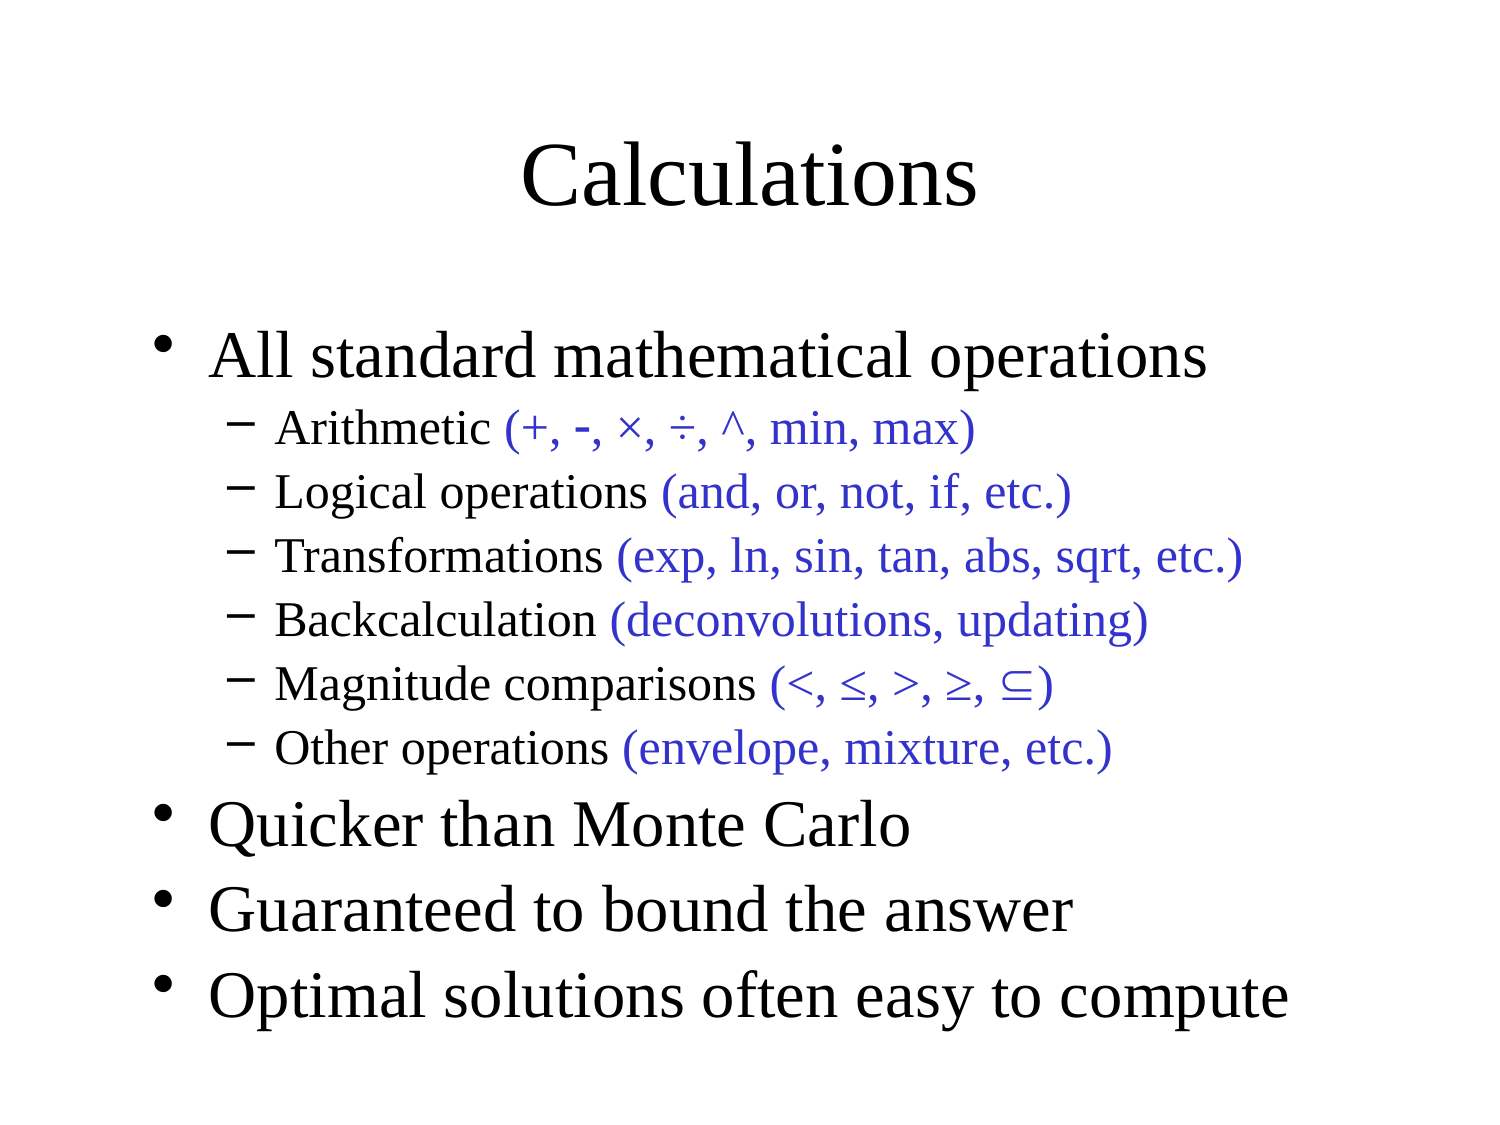

# Calculations
All standard mathematical operations
Arithmetic (+, −, ×, ÷, ^, min, max)
Logical operations (and, or, not, if, etc.)
Transformations (exp, ln, sin, tan, abs, sqrt, etc.)
Backcalculation (deconvolutions, updating)
Magnitude comparisons (<, ≤, >, ≥, ⊆)
Other operations (envelope, mixture, etc.)
Quicker than Monte Carlo
Guaranteed to bound the answer
Optimal solutions often easy to compute